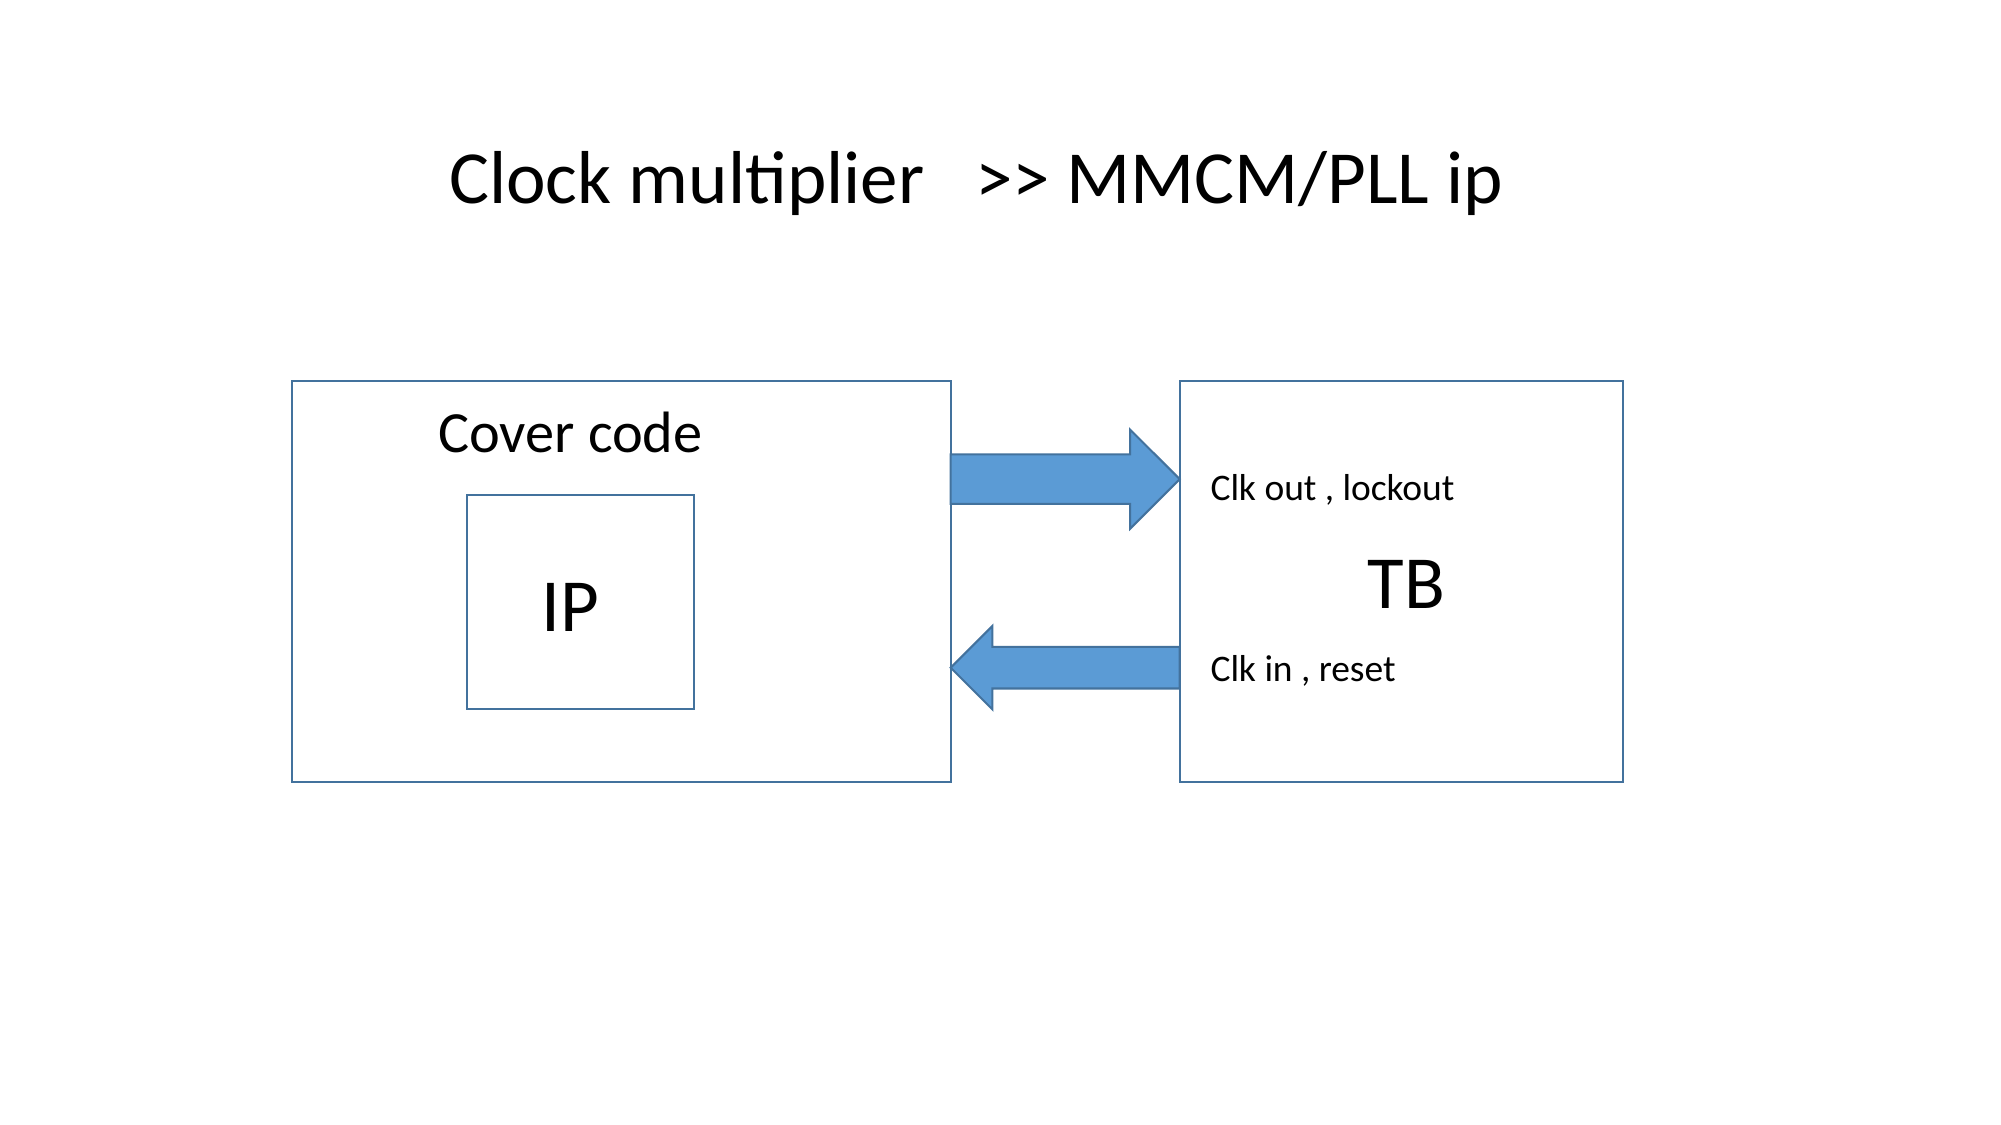

Clock multiplier   >> MMCM/PLL ip

Cover code

Clk out , lockout

TB
IP

Clk in , reset